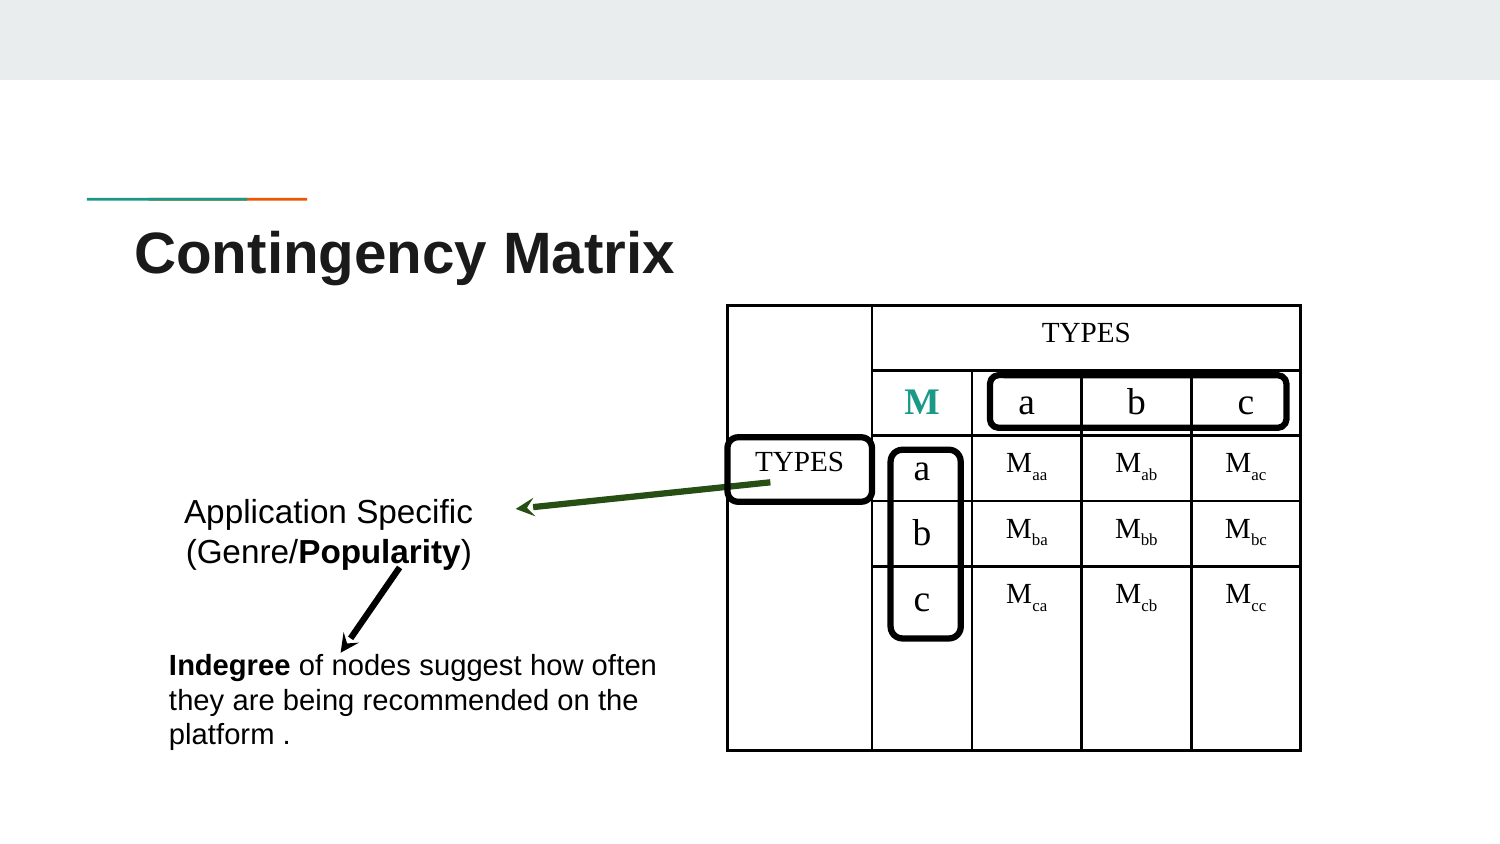

# Contingency Matrix
| TYPES | TYPES |  |  |  |
| --- | --- | --- | --- | --- |
|  | M | a | b | c |
|  | a | Maa | Mab | Mac |
|  | b | Mba | Mbb | Mbc |
|  | c | Mca | Mcb | Mcc |

Application Specific (Genre/Popularity)

Indegree of nodes suggest how often they are being recommended on the platform .